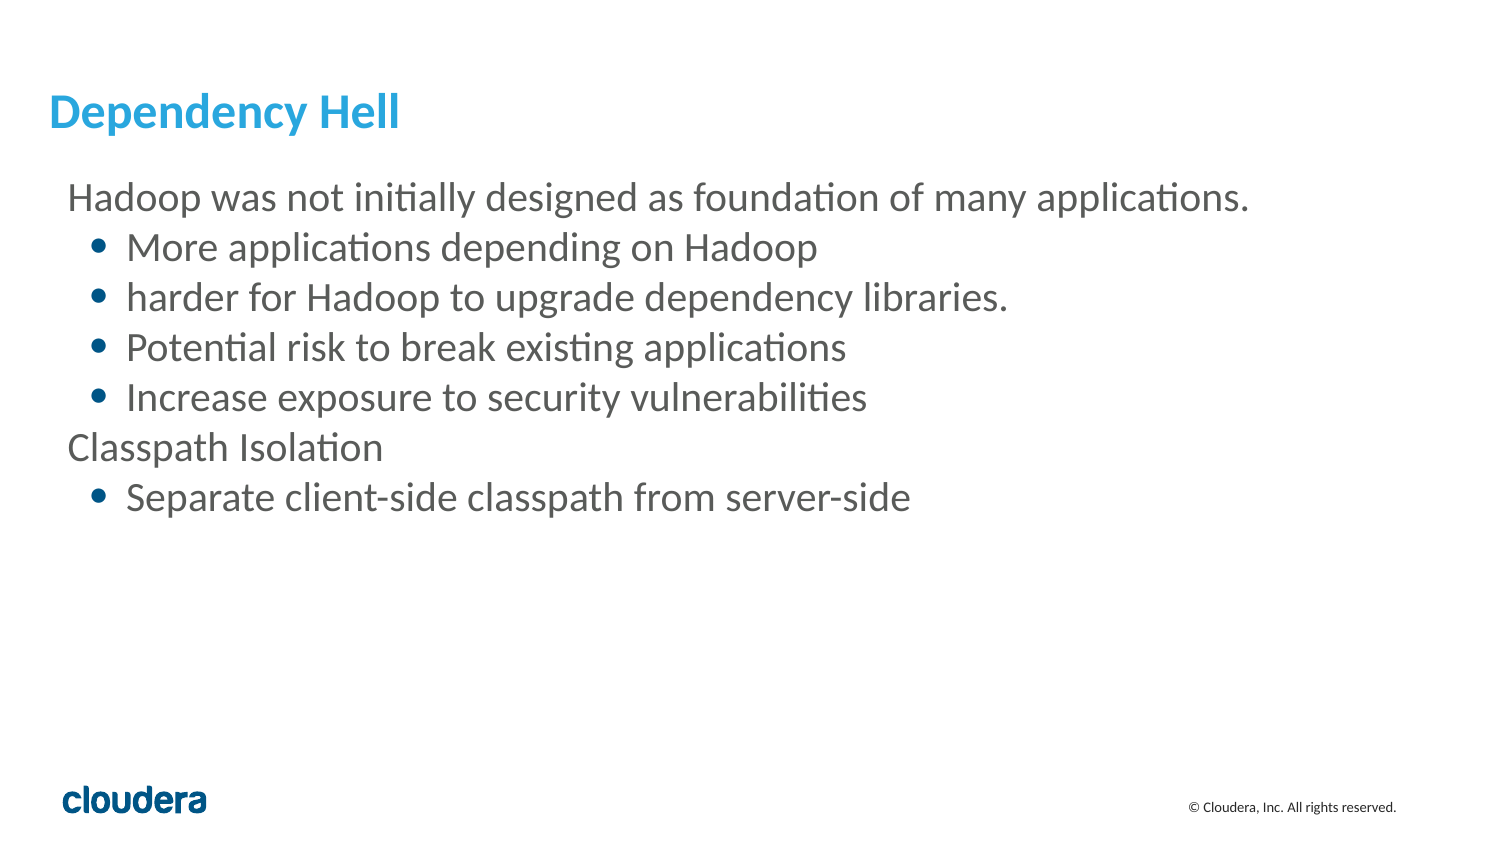

# Dependency Hell
Hadoop was not initially designed as foundation of many applications.
More applications depending on Hadoop
harder for Hadoop to upgrade dependency libraries.
Potential risk to break existing applications
Increase exposure to security vulnerabilities
Classpath Isolation
Separate client-side classpath from server-side
36